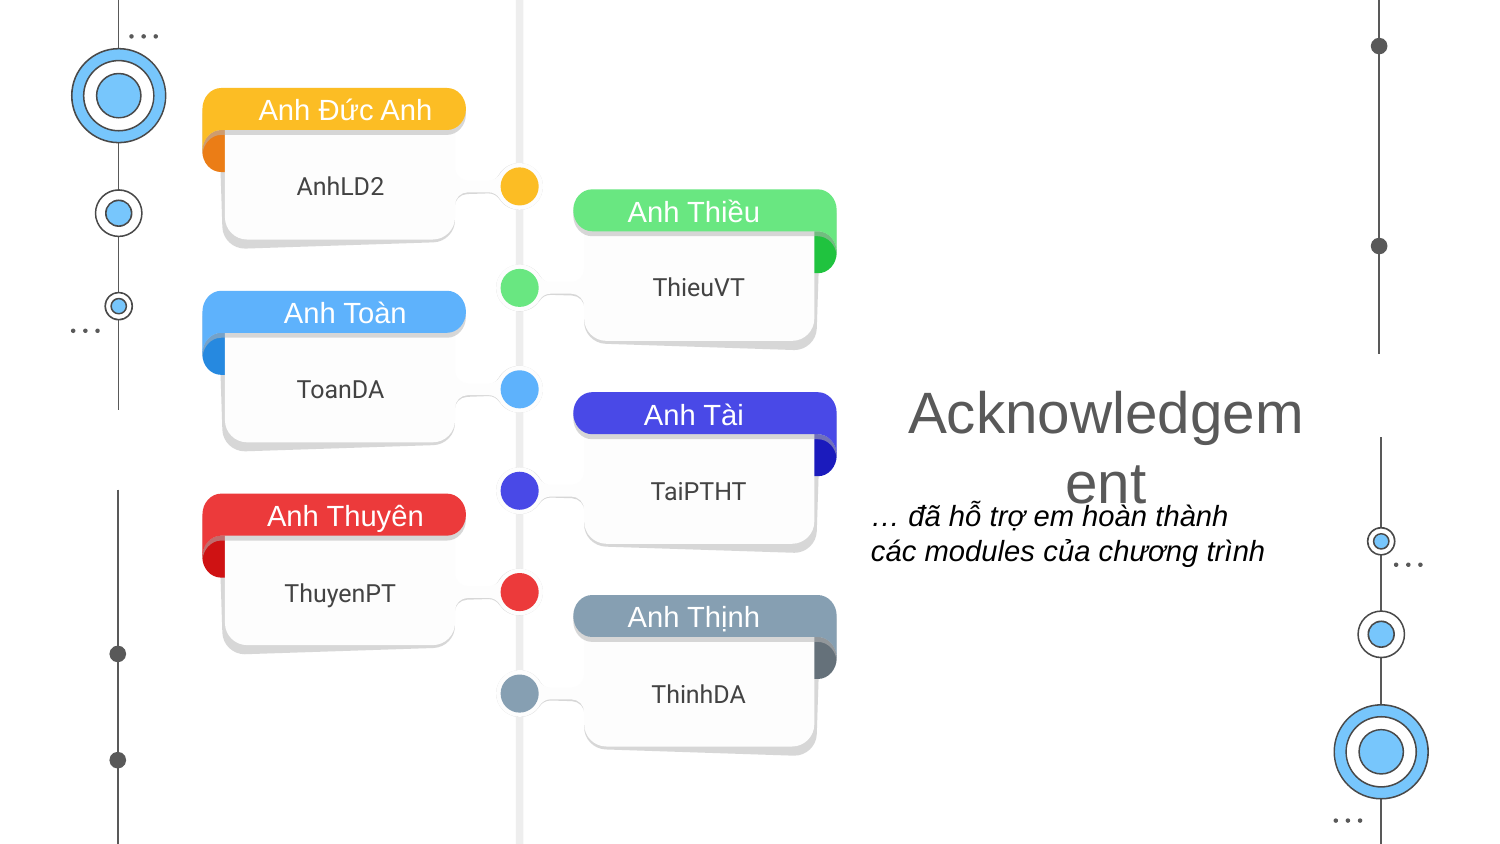

Anh Đức Anh

AnhLD2

Anh Thiều

ThieuVT

Anh Toàn

ToanDA

# Acknowledgement
Anh Tài

TaiPTHT

… đã hỗ trợ em hoàn thành các modules của chương trình

Anh Thuyên

ThuyenPT

Anh Thịnh

ThinhDA